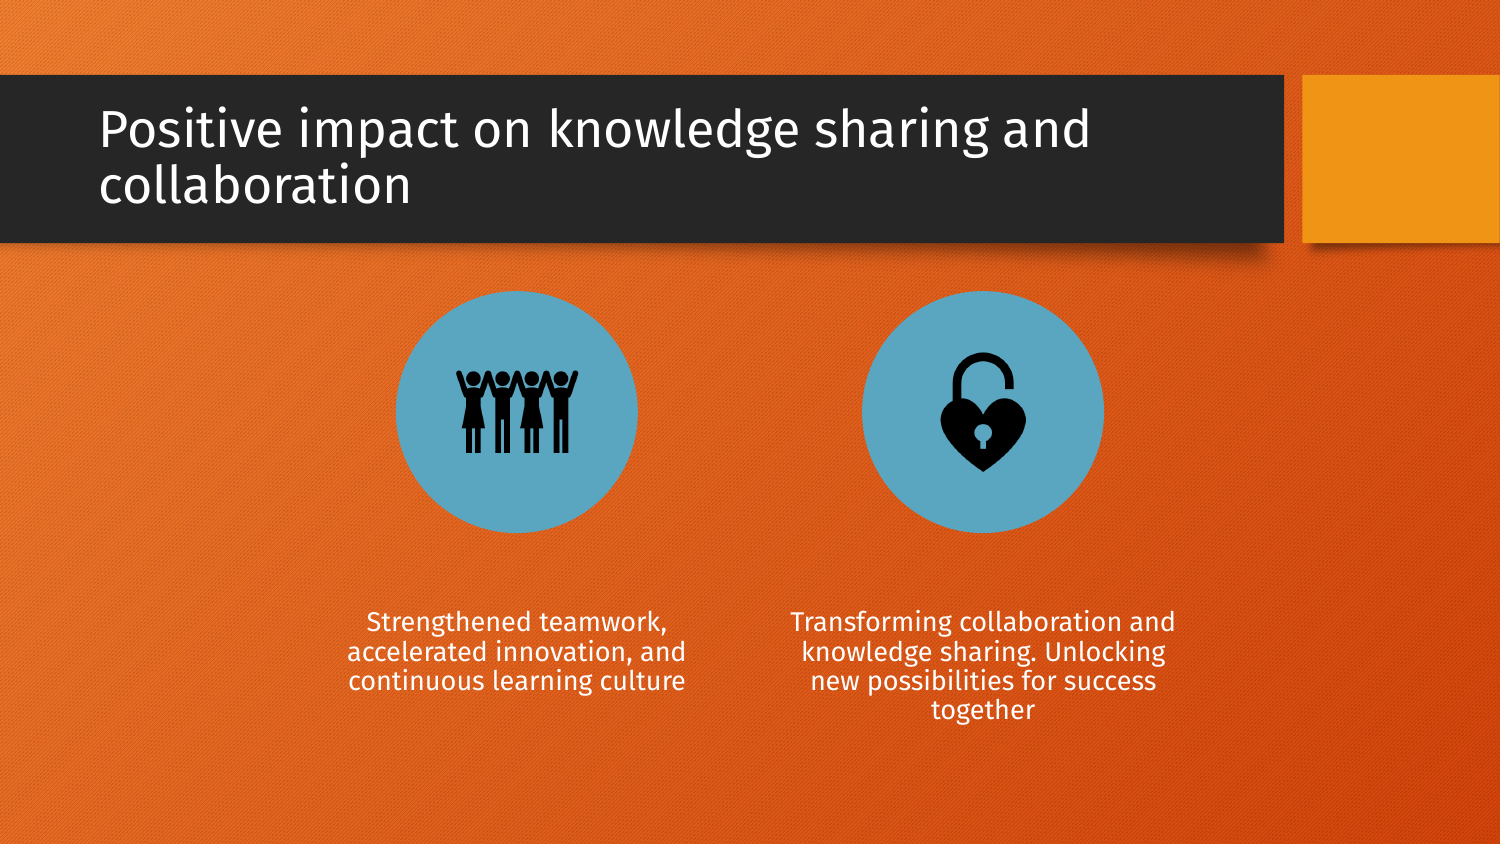

# Positive impact on knowledge sharing and collaboration
Strengthened teamwork, accelerated innovation, and continuous learning culture
Transforming collaboration and knowledge sharing. Unlocking new possibilities for success together